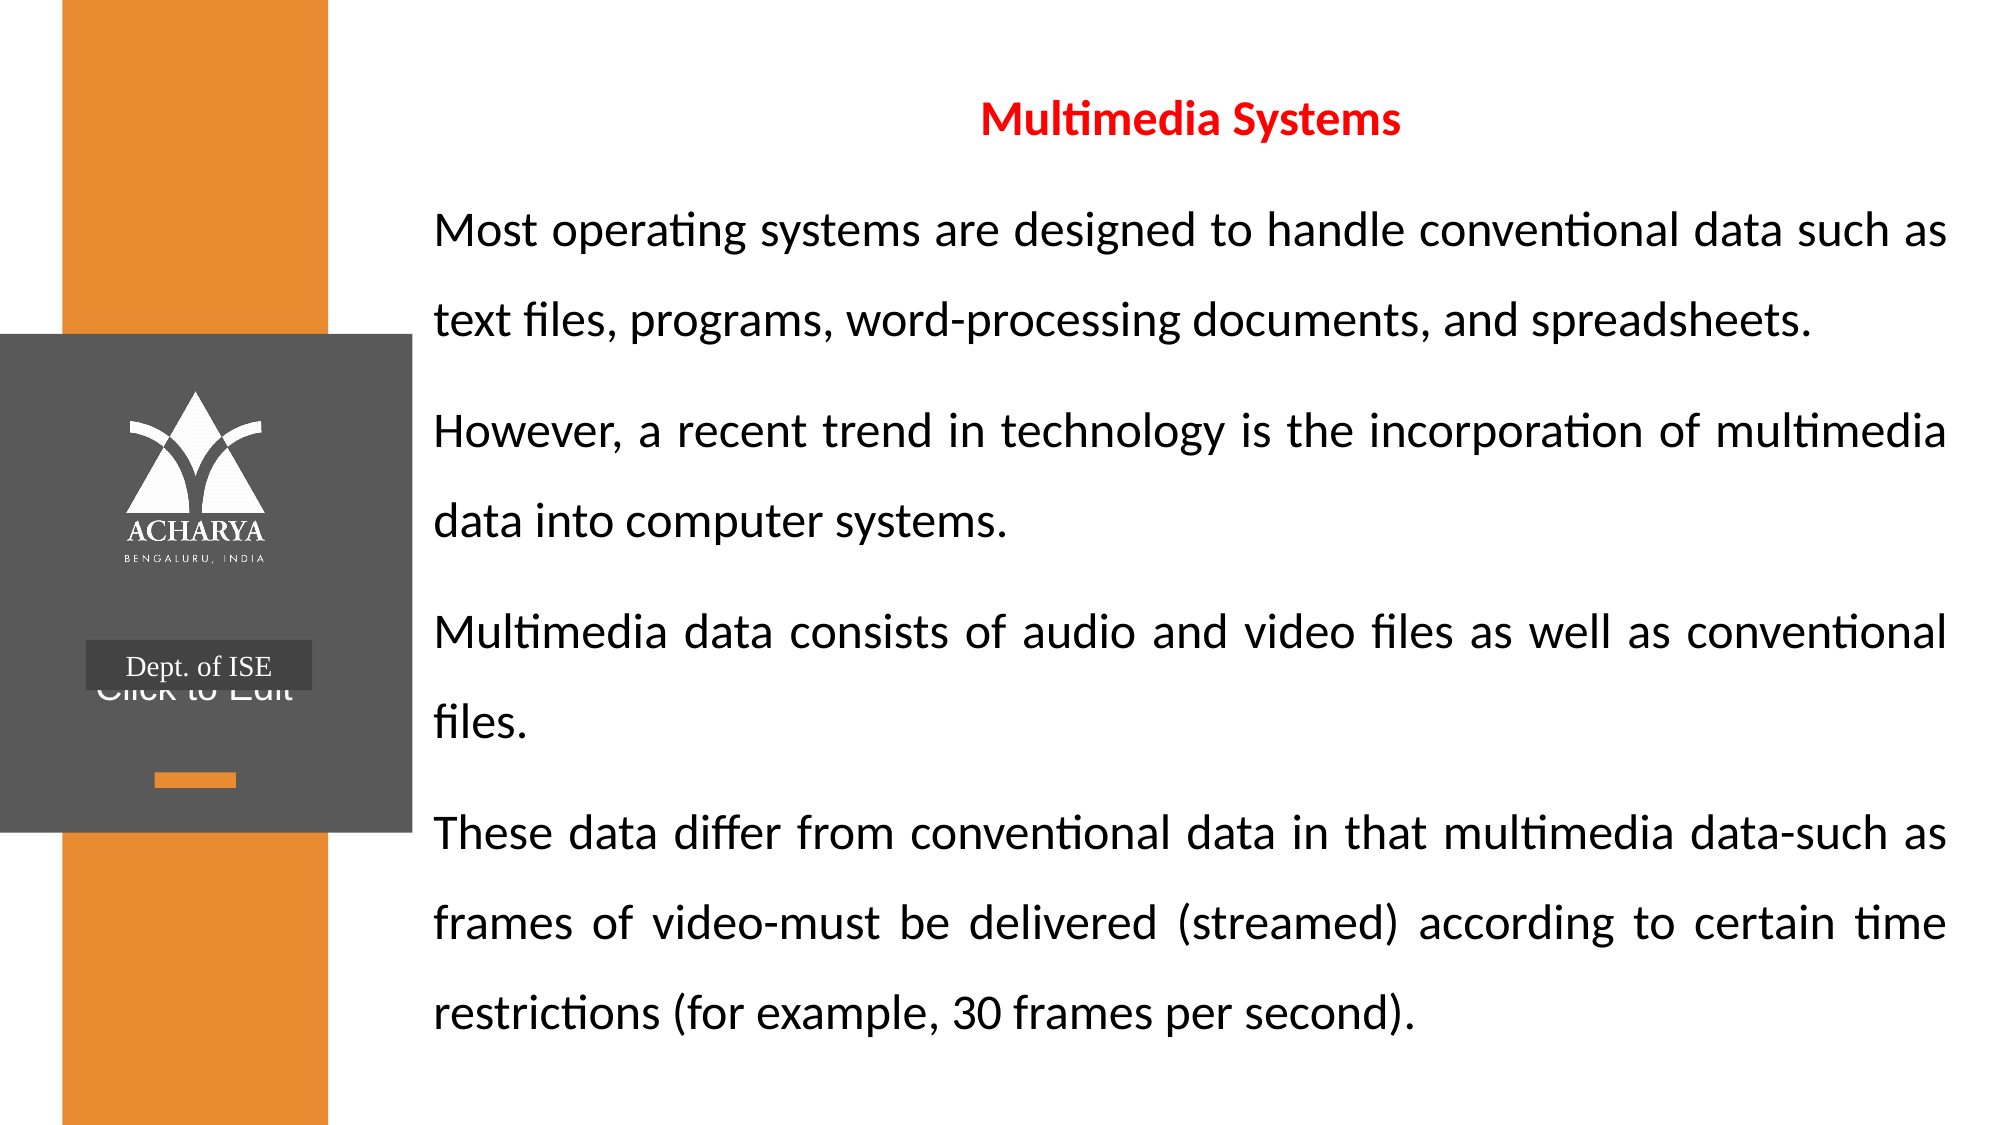

Multimedia Systems
Most operating systems are designed to handle conventional data such as text files, programs, word-processing documents, and spreadsheets.
However, a recent trend in technology is the incorporation of multimedia data into computer systems.
Multimedia data consists of audio and video files as well as conventional files.
These data differ from conventional data in that multimedia data-such as frames of video-must be delivered (streamed) according to certain time restrictions (for example, 30 frames per second).

Dept. of ISE